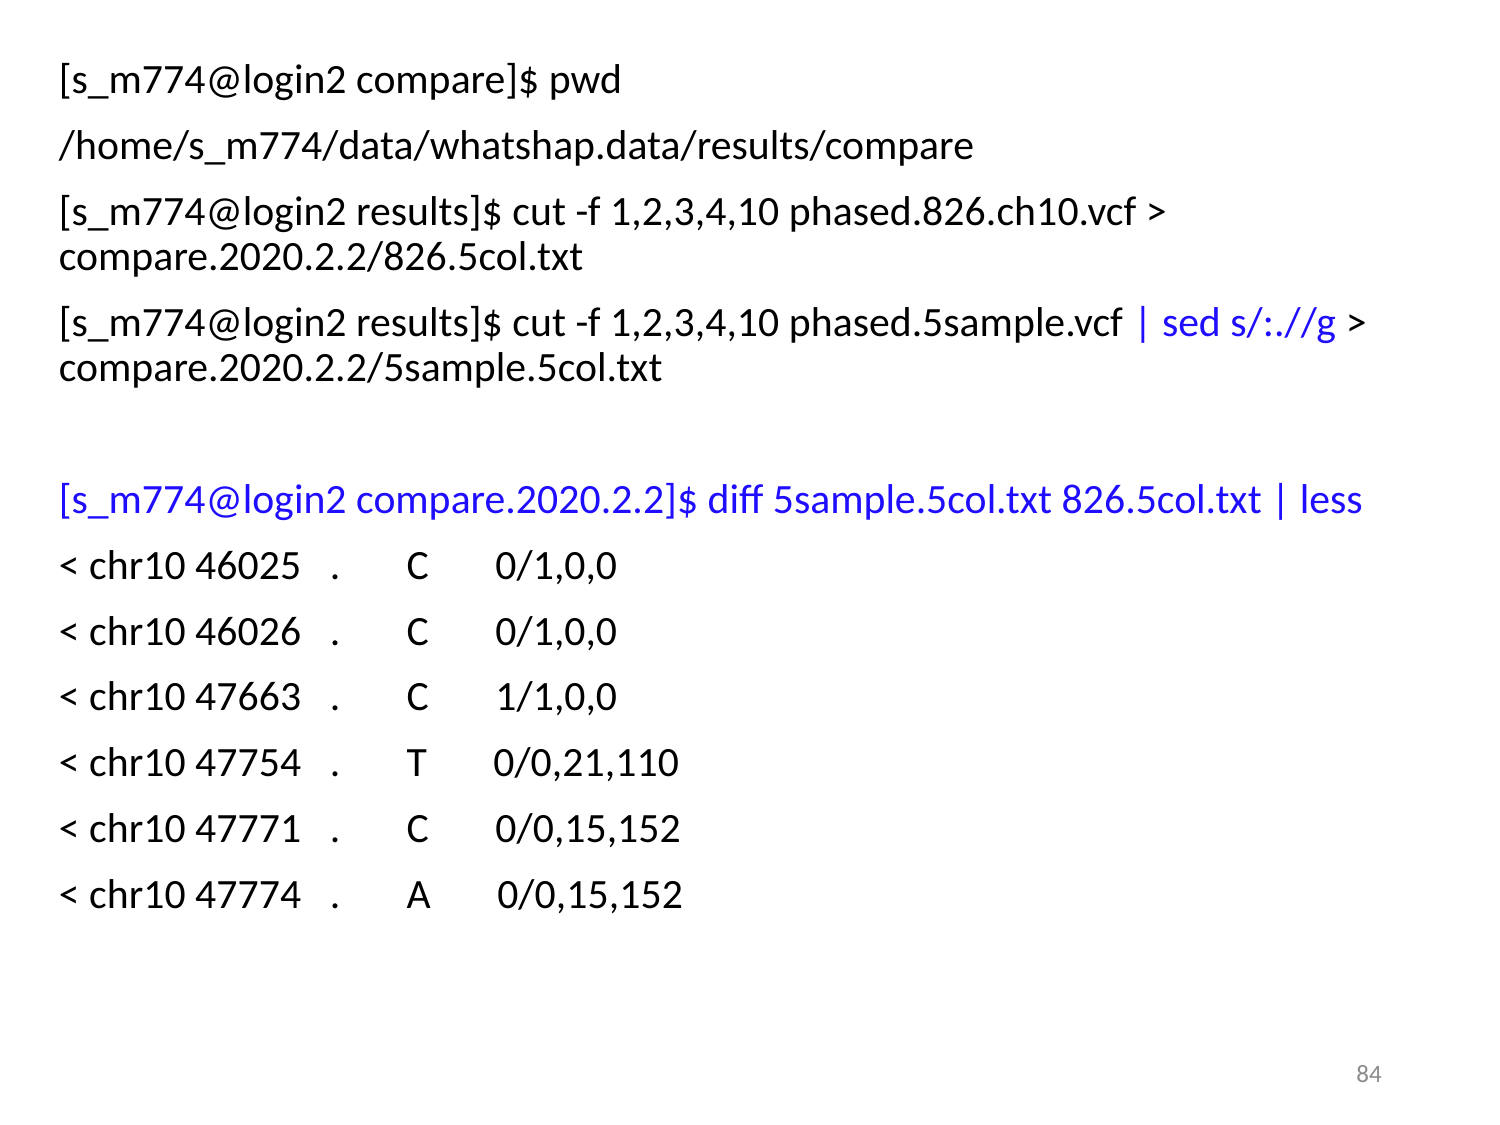

[s_m774@login2 compare]$ pwd
/home/s_m774/data/whatshap.data/results/compare
[s_m774@login2 results]$ cut -f 1,2,3,4,10 phased.826.ch10.vcf > compare.2020.2.2/826.5col.txt
[s_m774@login2 results]$ cut -f 1,2,3,4,10 phased.5sample.vcf | sed s/:.//g > compare.2020.2.2/5sample.5col.txt

[s_m774@login2 compare.2020.2.2]$ diff 5sample.5col.txt 826.5col.txt | less
< chr10 46025   .       C       0/1,0,0
< chr10 46026   .       C       0/1,0,0
< chr10 47663   .       C       1/1,0,0
< chr10 47754   .       T       0/0,21,110
< chr10 47771   .       C       0/0,15,152
< chr10 47774   .       A       0/0,15,152

84